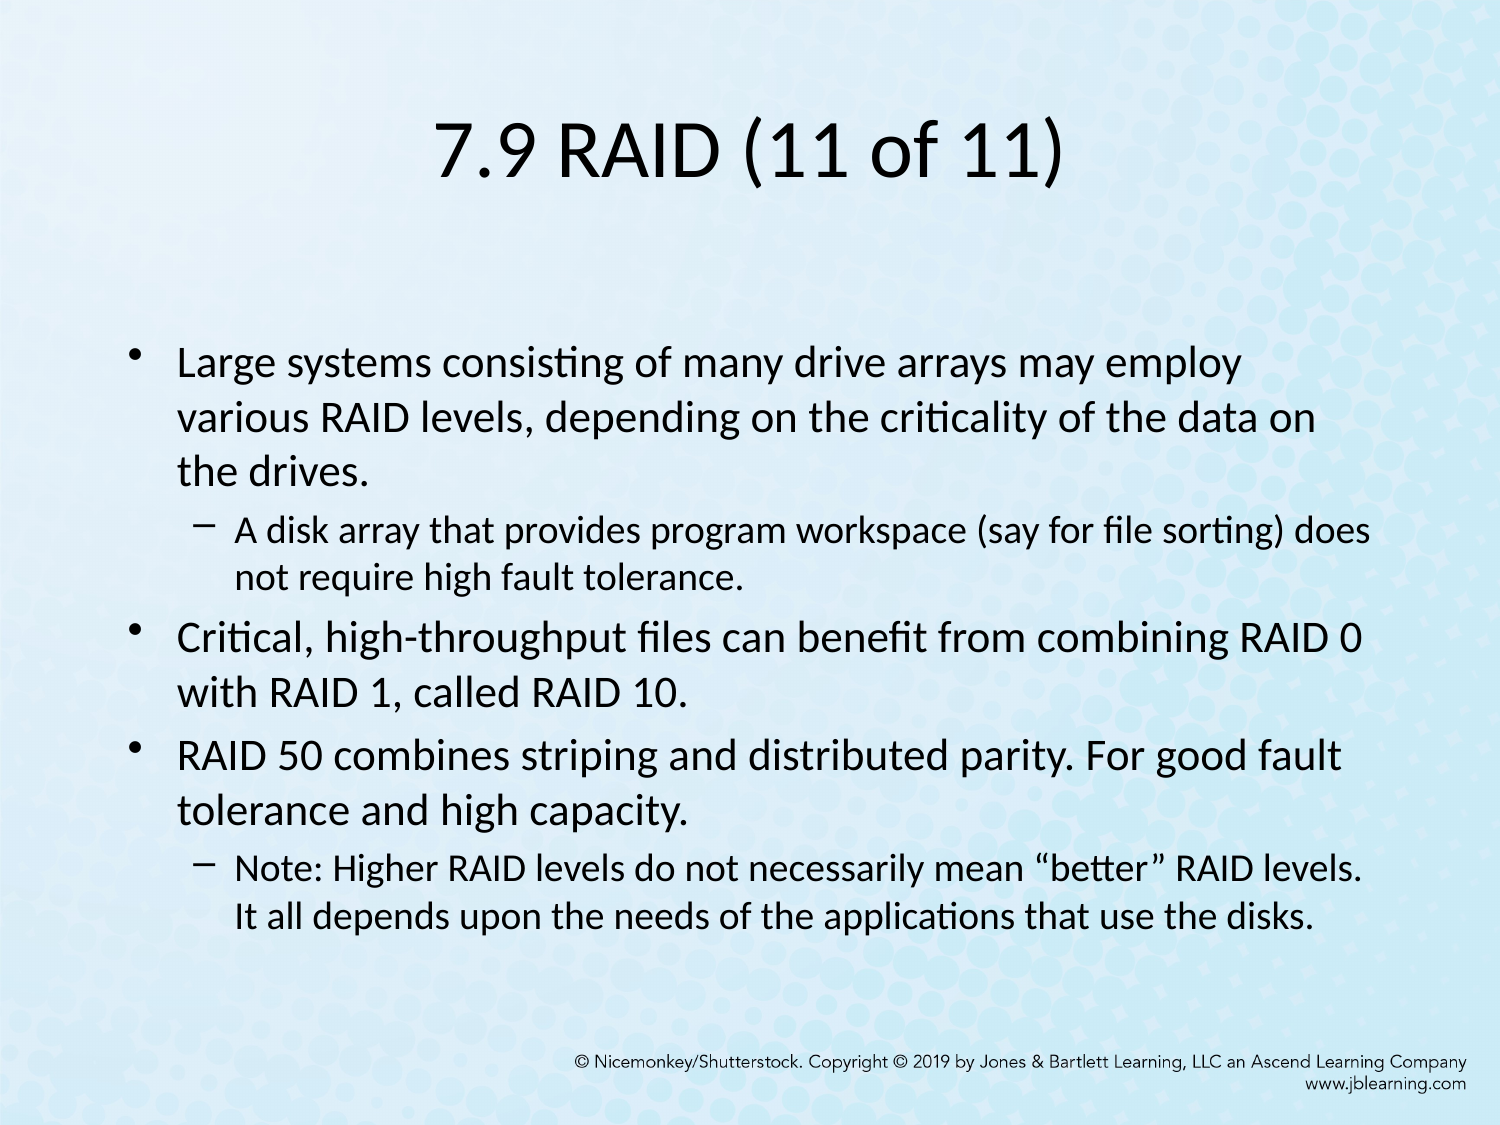

# 7.9 RAID (11 of 11)
Large systems consisting of many drive arrays may employ various RAID levels, depending on the criticality of the data on the drives.
A disk array that provides program workspace (say for file sorting) does not require high fault tolerance.
Critical, high-throughput files can benefit from combining RAID 0 with RAID 1, called RAID 10.
RAID 50 combines striping and distributed parity. For good fault tolerance and high capacity.
Note: Higher RAID levels do not necessarily mean “better” RAID levels. It all depends upon the needs of the applications that use the disks.